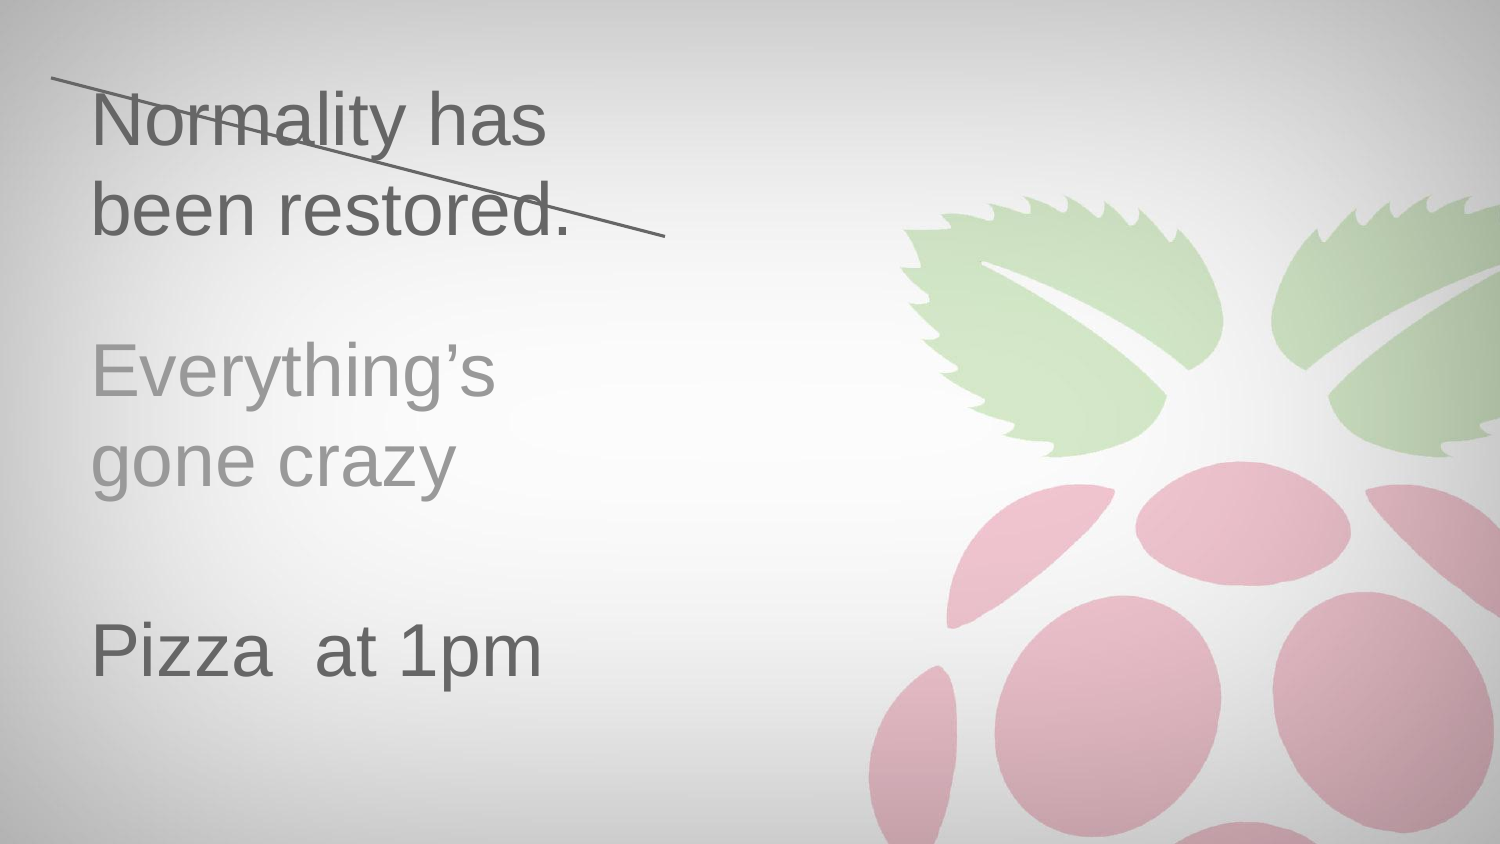

# Normality has
been restored.
Everything’s
gone crazy
Pizza  at 1pm